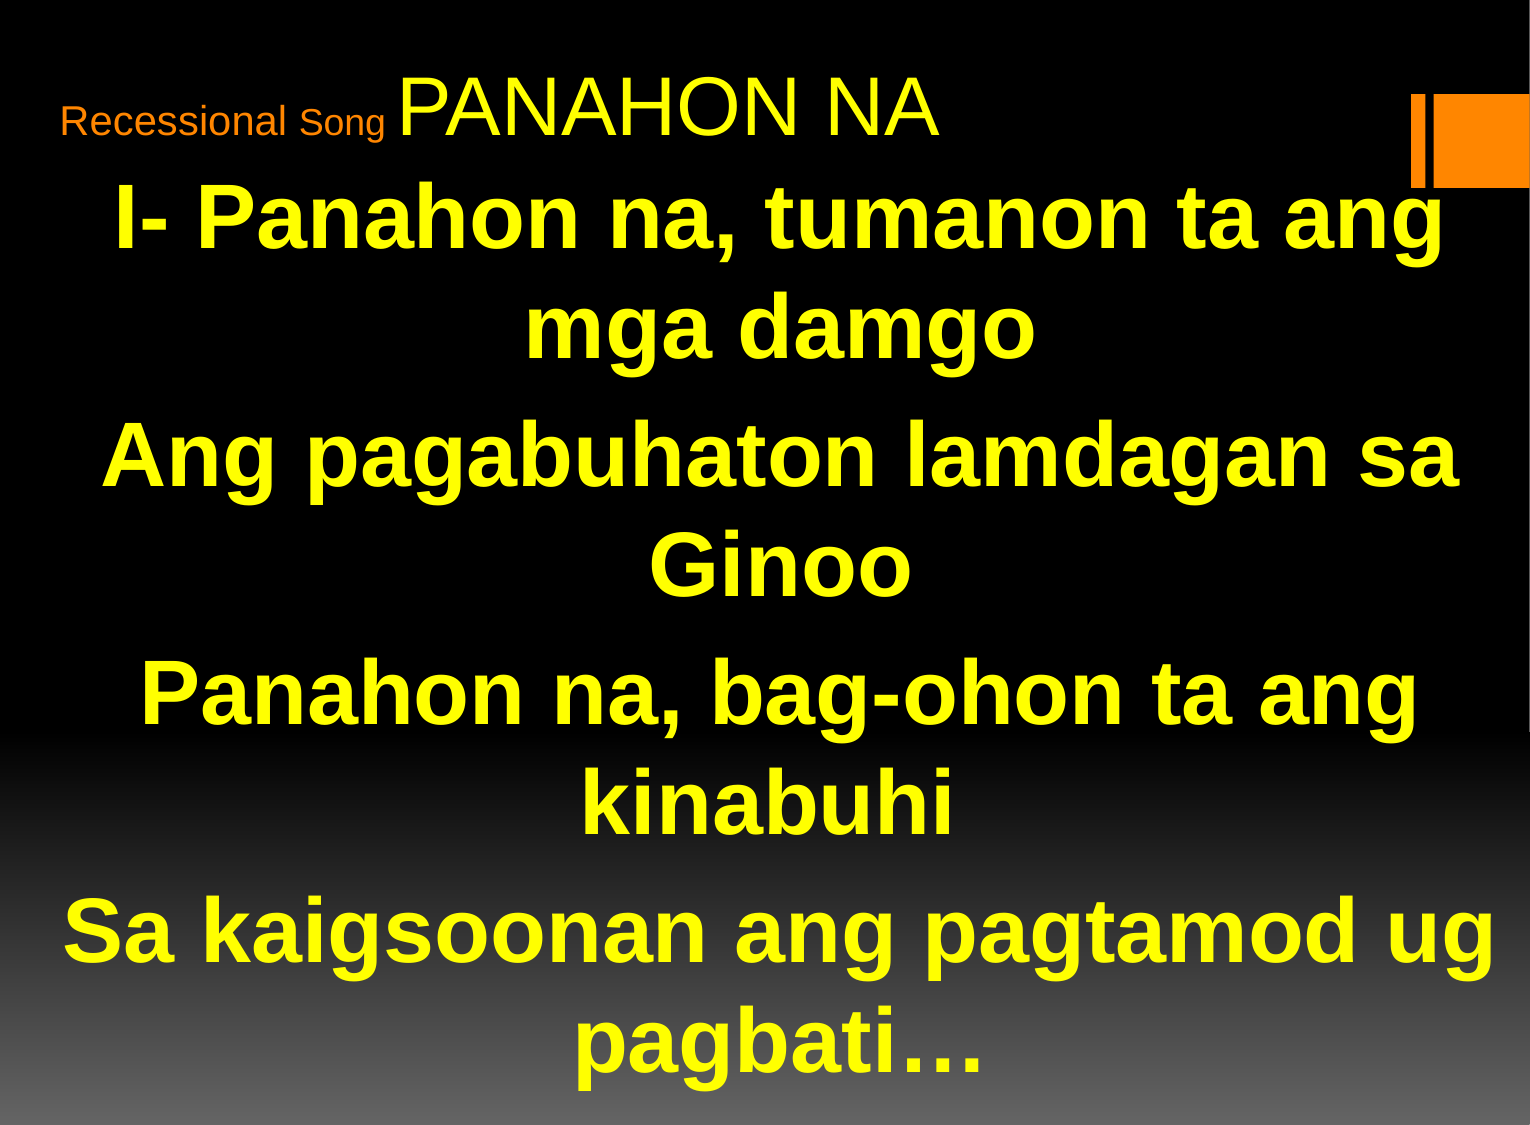

# Recessional Song PANAHON NA
I- Panahon na, tumanon ta ang mga damgo
Ang pagabuhaton lamdagan sa Ginoo
Panahon na, bag-ohon ta ang kinabuhi
Sa kaigsoonan ang pagtamod ug pagbati…